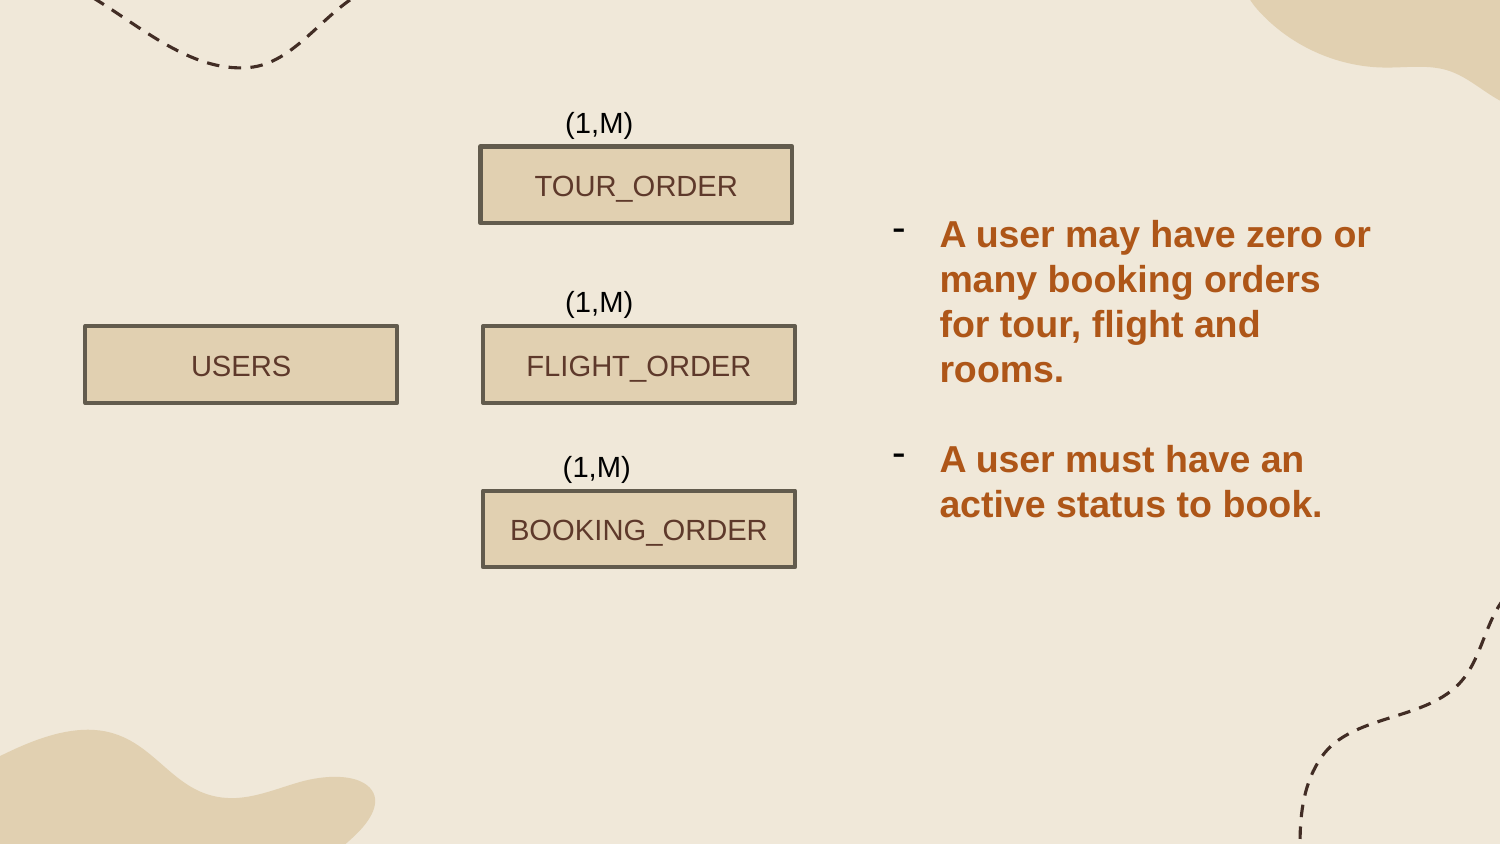

(1,M)
TOUR_ORDER
A user may have zero or many booking orders for tour, flight and rooms.

A user must have an active status to book.
(1,M)
USERS
FLIGHT_ORDER
(1,M)
BOOKING_ORDER